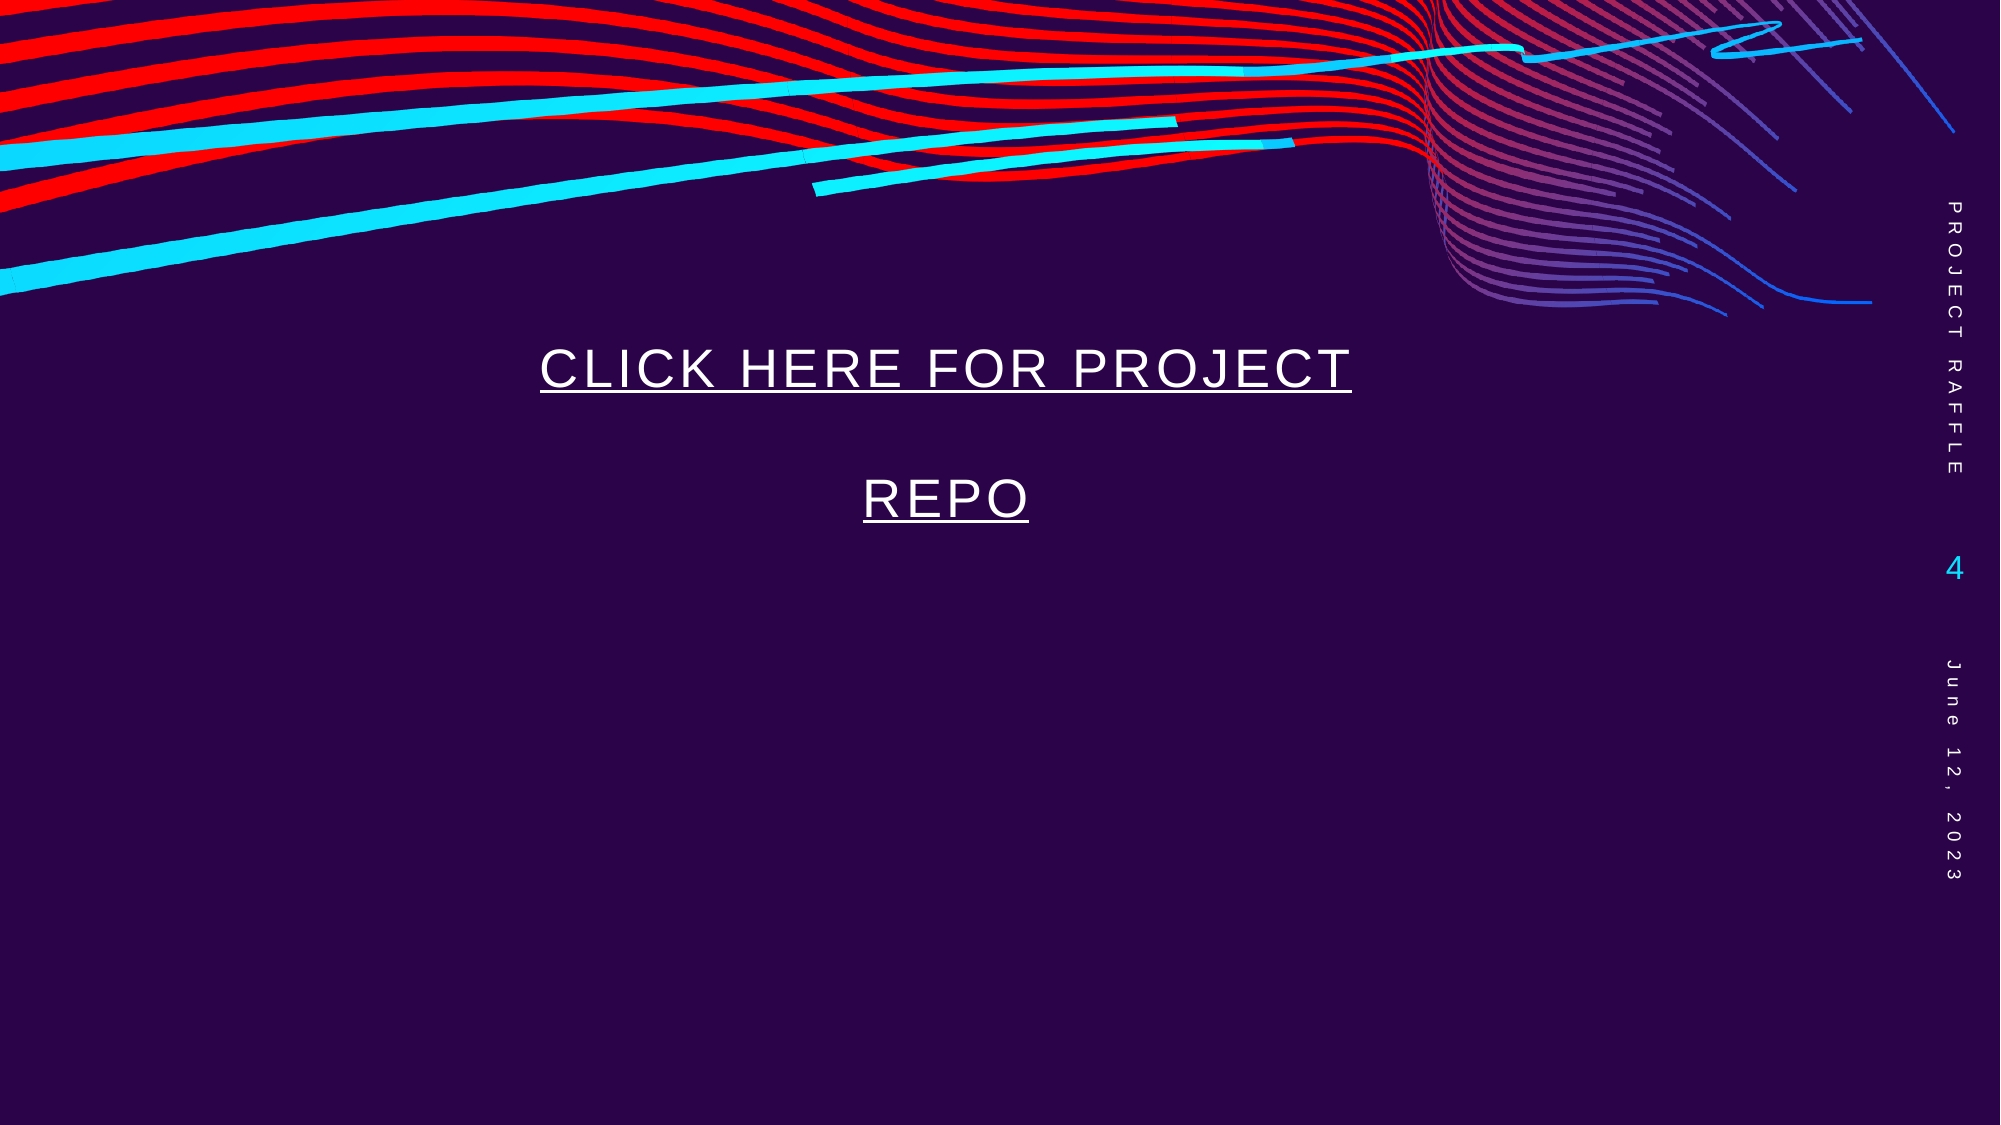

Project raffle
CLICK HERE FOR PROJECT REPO
4
June 12, 2023